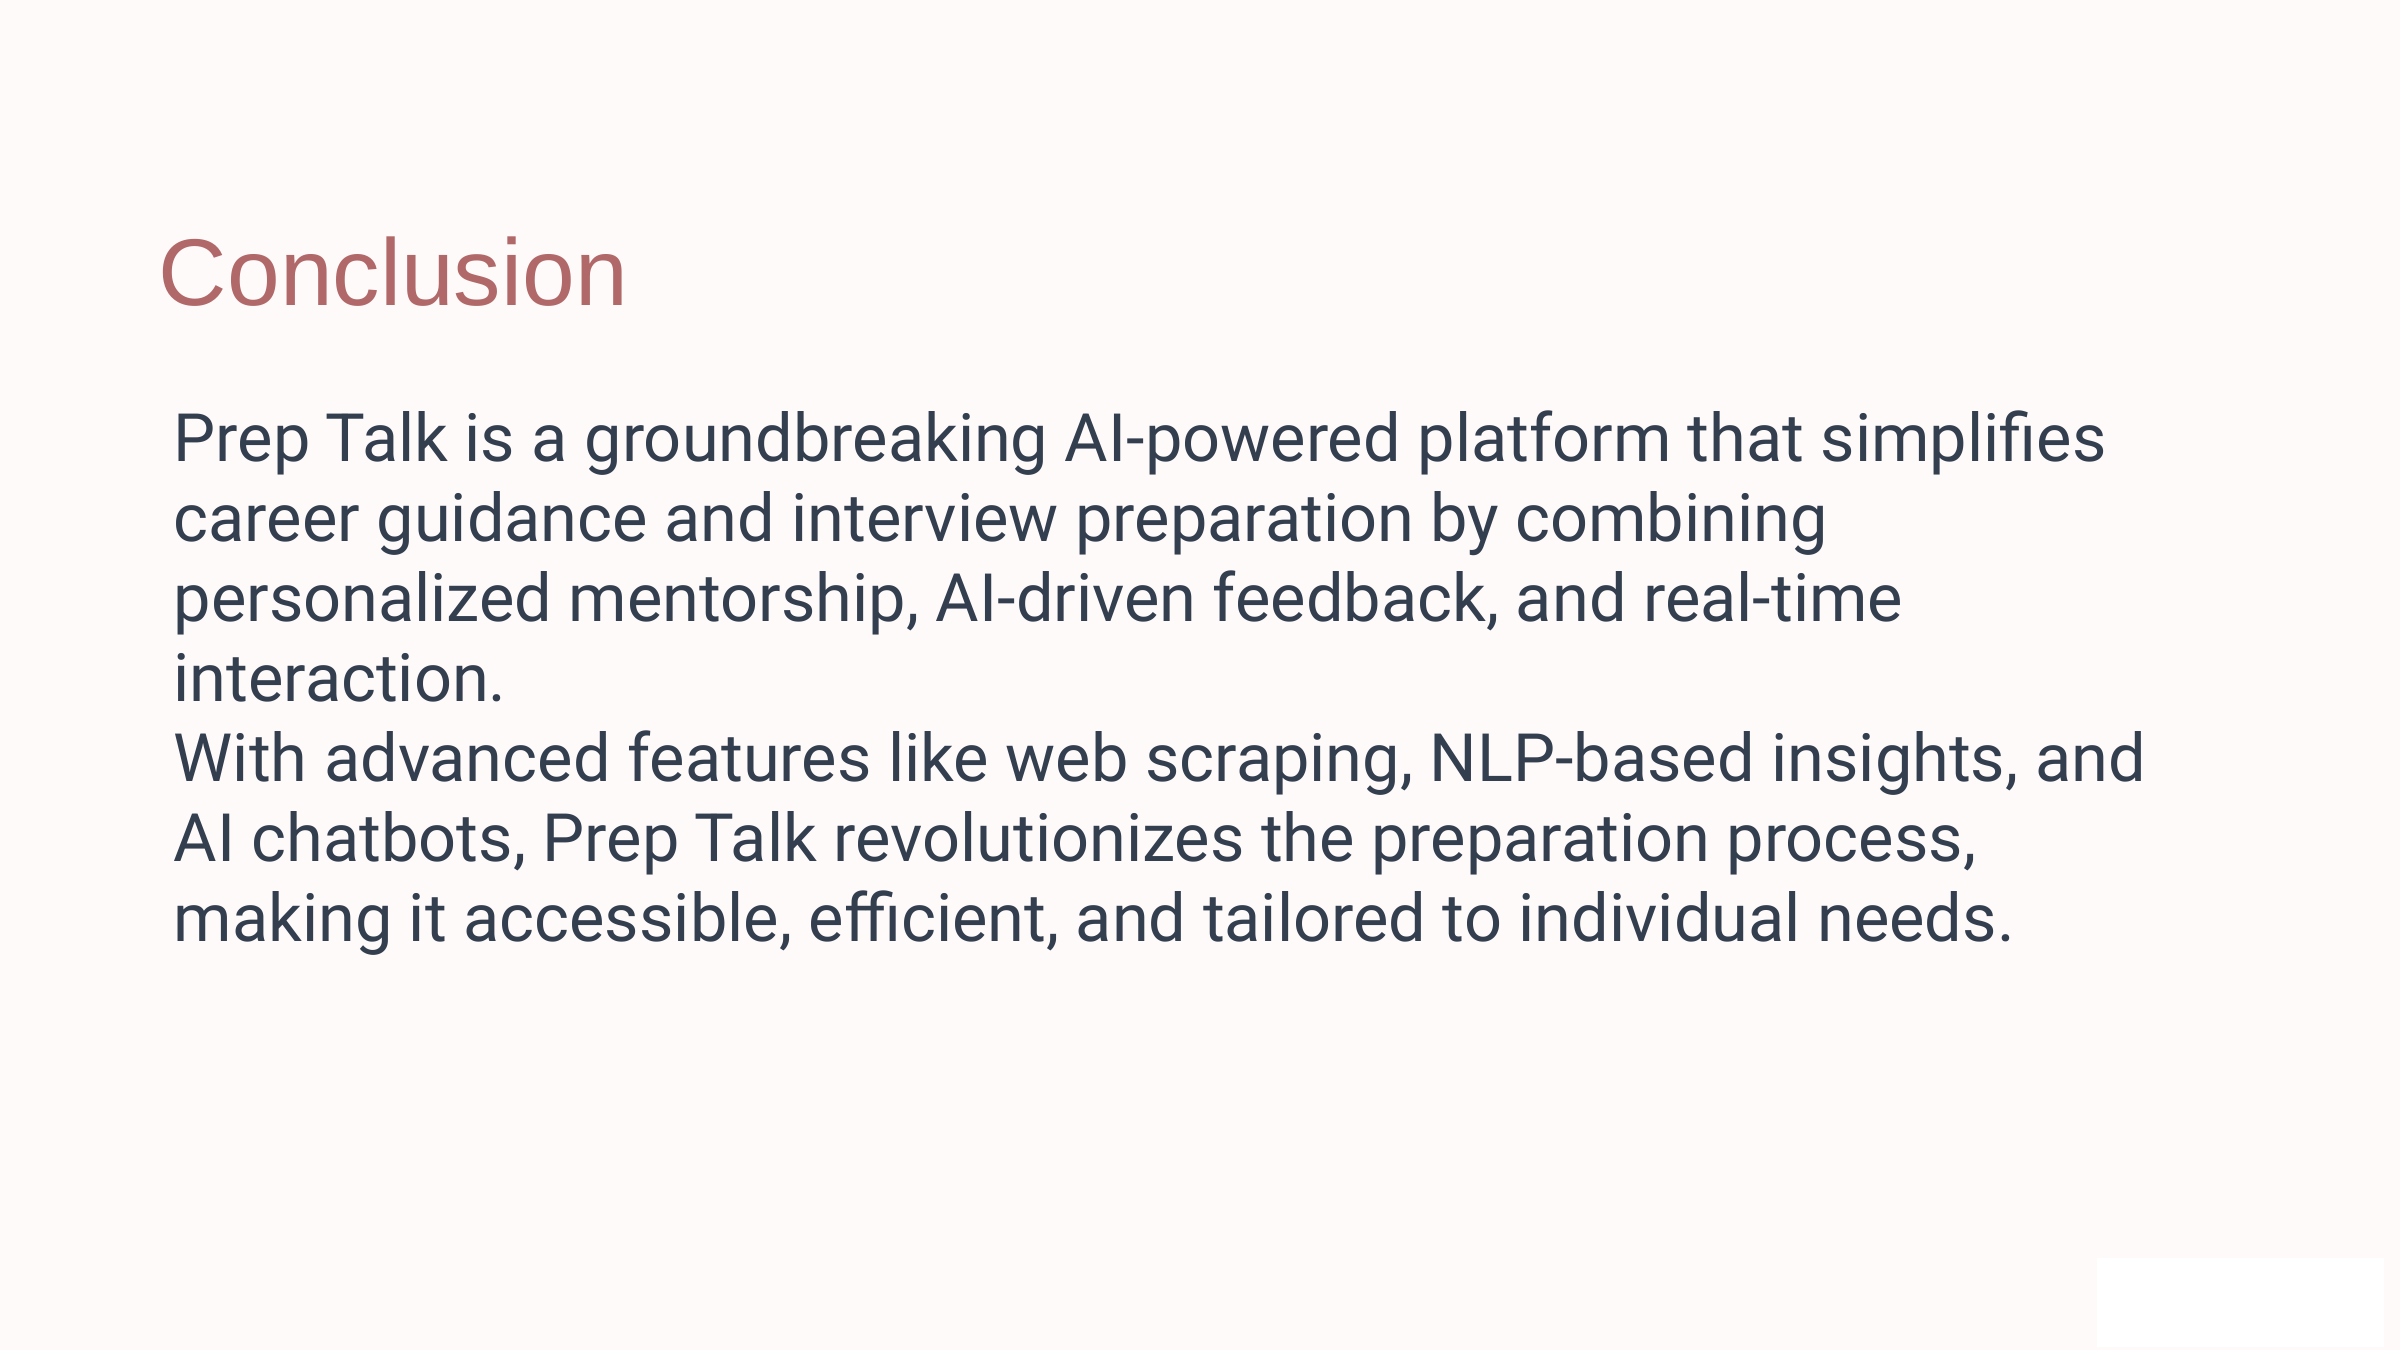

Conclusion
Prep Talk is a groundbreaking AI-powered platform that simplifies career guidance and interview preparation by combining personalized mentorship, AI-driven feedback, and real-time interaction.
With advanced features like web scraping, NLP-based insights, and AI chatbots, Prep Talk revolutionizes the preparation process, making it accessible, efficient, and tailored to individual needs.